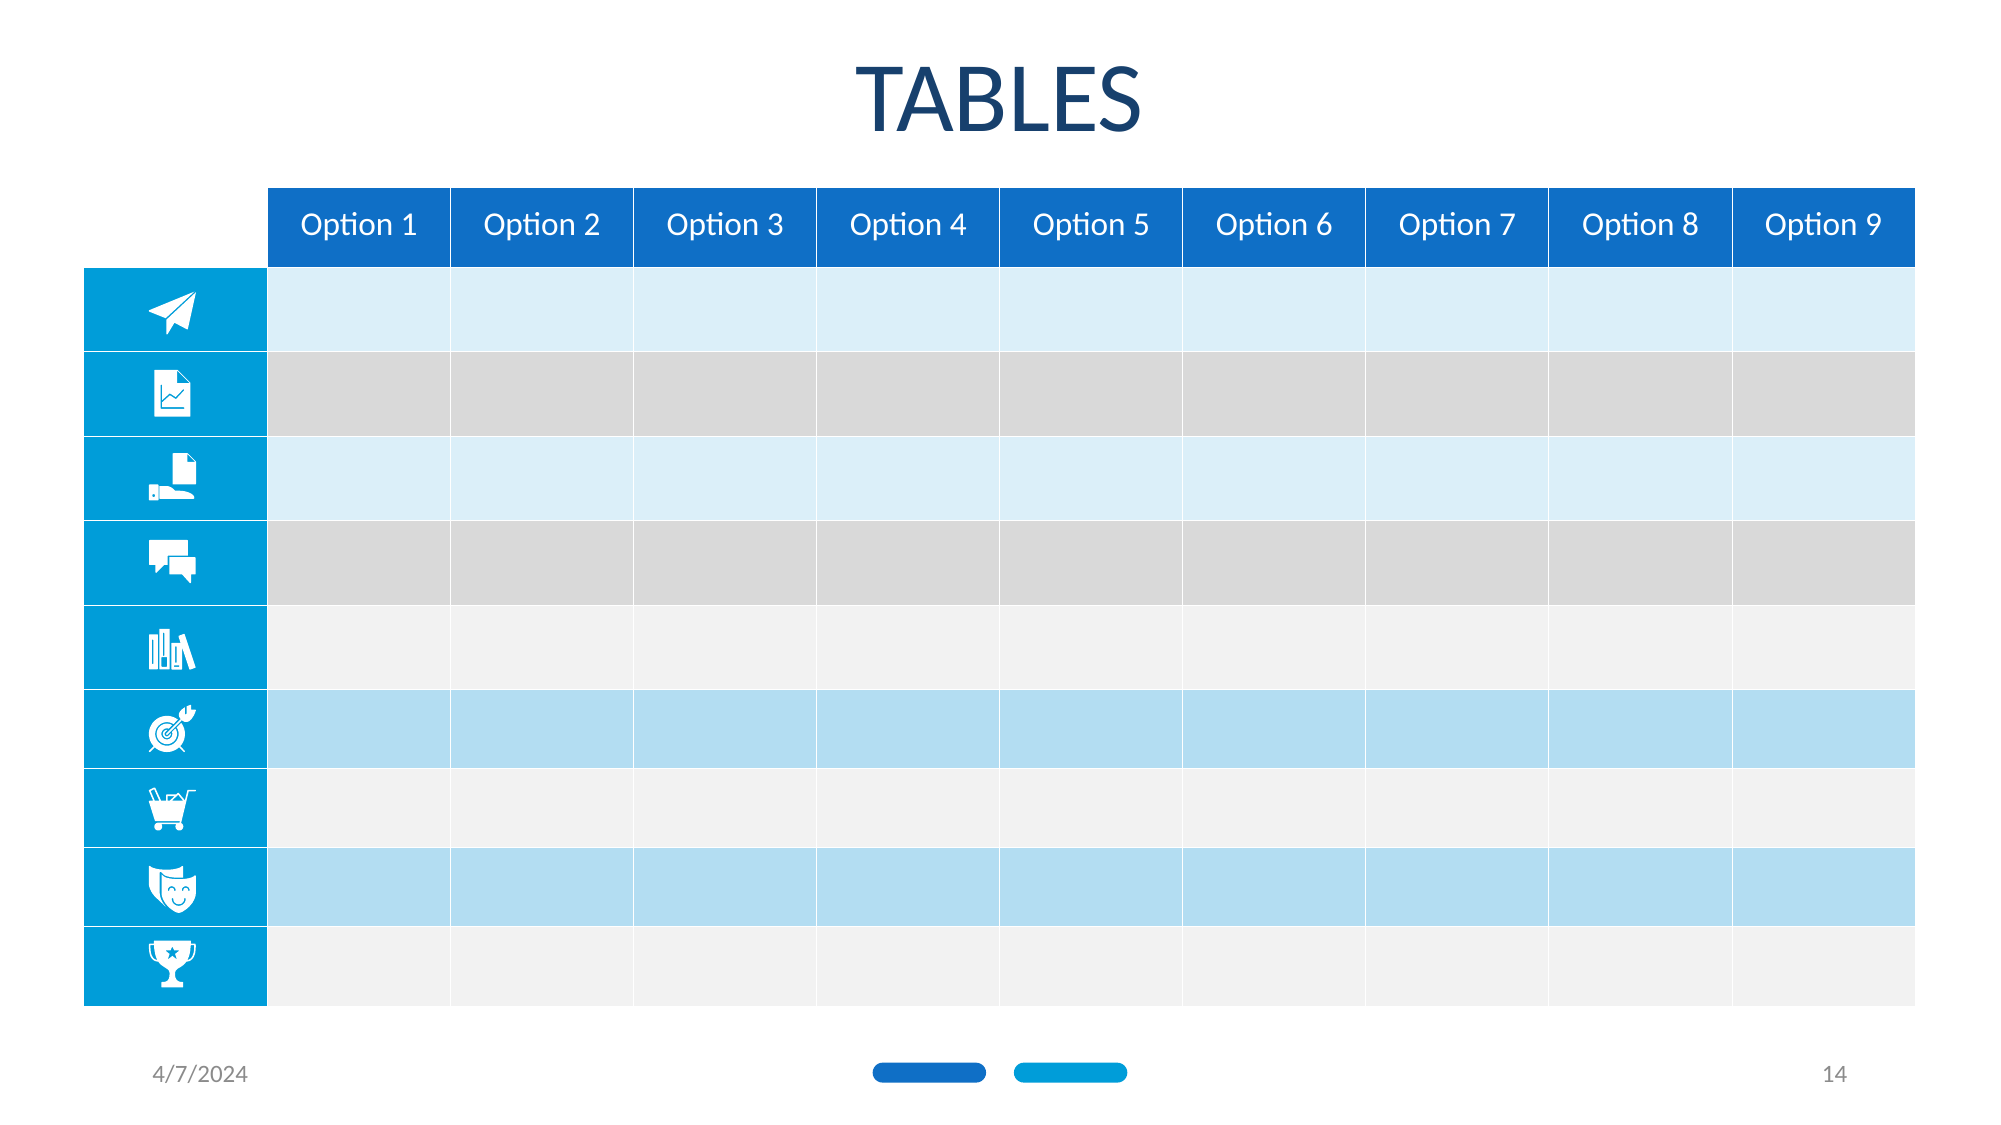

TABLES
|  | Option 1 | Option 2 | Option 3 | Option 4 | Option 5 | Option 6 | Option 7 | Option 8 | Option 9 |
| --- | --- | --- | --- | --- | --- | --- | --- | --- | --- |
|  |  |  |  |  |  |  |  |  |  |
|  |  |  |  |  |  |  |  |  |  |
|  |  |  |  |  |  |  |  |  |  |
|  |  |  |  |  |  |  |  |  |  |
|  |  |  |  |  |  |  |  |  |  |
|  |  |  |  |  |  |  |  |  |  |
|  |  |  |  |  |  |  |  |  |  |
|  |  |  |  |  |  |  |  |  |  |
|  |  |  |  |  |  |  |  |  |  |

4/7/2024
14